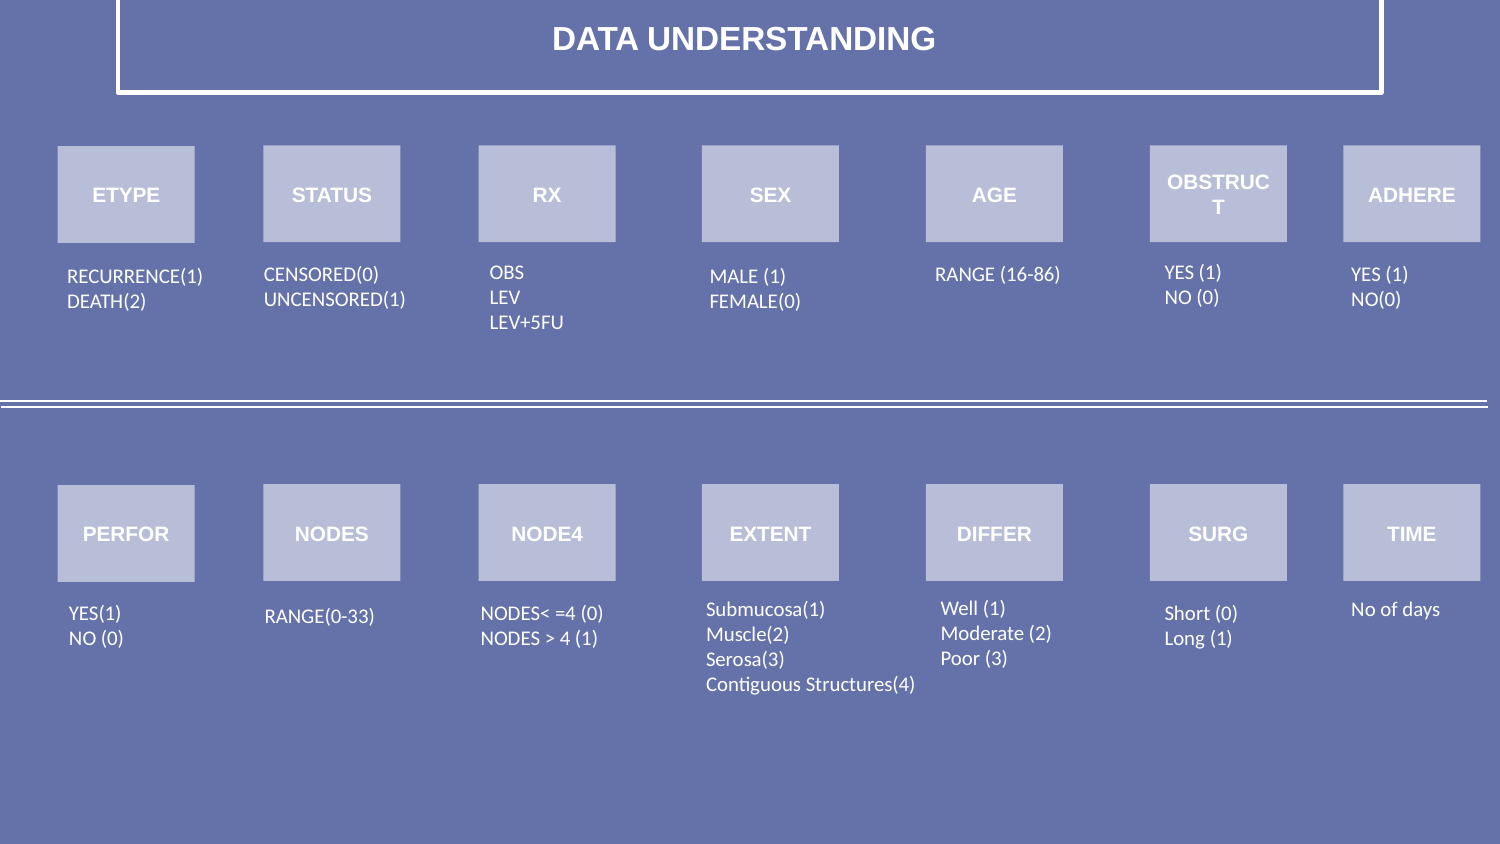

DATA UNDERSTANDING
ADHERE
STATUS
RX
SEX
AGE
OBSTRUCT
ETYPE
YES (1)
NO (0)
OBS
LEV
LEV+5FU
CENSORED(0)
UNCENSORED(1)
RANGE (16-86)
YES (1)
NO(0)
RECURRENCE(1)
DEATH(2)
MALE (1)
FEMALE(0)

TIME
NODES
NODE4
EXTENT
DIFFER
SURG
PERFOR
Well (1)
Moderate (2)
Poor (3)

Submucosa(1)
Muscle(2)
Serosa(3)
Contiguous Structures(4)

No of days

Short (0)
Long (1)

YES(1)
NO (0)
NODES< =4 (0)
NODES > 4 (1)
RANGE(0-33)